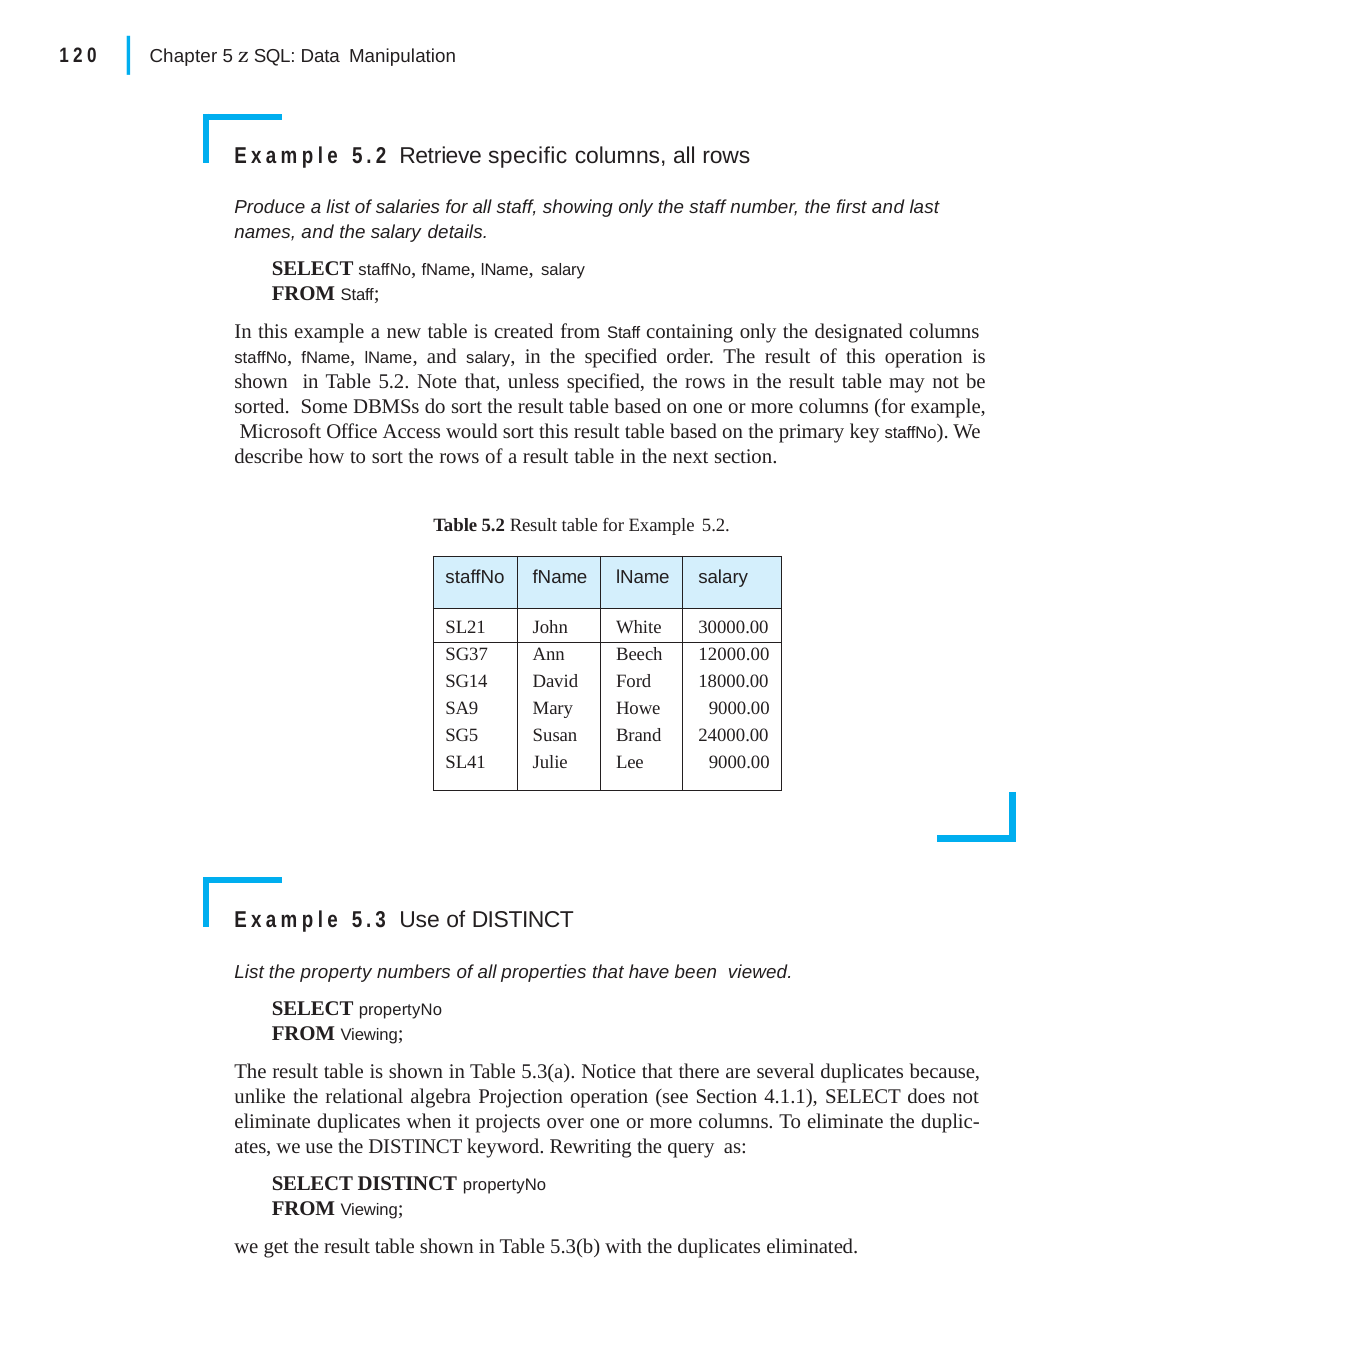

|
120
Chapter 5 z SQL: Data Manipulation

Example 5.2 Retrieve specific columns, all rows
Produce a list of salaries for all staff, showing only the staff number, the first and last  names, and the salary details.
SELECT staffNo, fName, lName, salary
FROM Staff;
In this example a new table is created from Staff containing only the designated columns  staffNo, fName, lName, and salary, in the specified order. The result of this operation is shown  in Table 5.2. Note that, unless specified, the rows in the result table may not be sorted.  Some DBMSs do sort the result table based on one or more columns (for example,  Microsoft Office Access would sort this result table based on the primary key staffNo). We  describe how to sort the rows of a result table in the next section.

Table 5.2 Result table for Example 5.2.
| staffNo | fName | lName | salary |
| --- | --- | --- | --- |
| SL21 | John | White | 30000.00 |
| SG37 | Ann | Beech | 12000.00 |
| SG14 | David | Ford | 18000.00 |
| SA9 | Mary | Howe | 9000.00 |
| SG5 | Susan | Brand | 24000.00 |
| SL41 | Julie | Lee | 9000.00 |

Example 5.3 Use of DISTINCT

List the property numbers of all properties that have been viewed.
SELECT propertyNo
FROM Viewing;
The result table is shown in Table 5.3(a). Notice that there are several duplicates because,  unlike the relational algebra Projection operation (see Section 4.1.1), SELECT does not  eliminate duplicates when it projects over one or more columns. To eliminate the duplic-  ates, we use the DISTINCT keyword. Rewriting the query as:
SELECT DISTINCT propertyNo
FROM Viewing;
we get the result table shown in Table 5.3(b) with the duplicates eliminated.